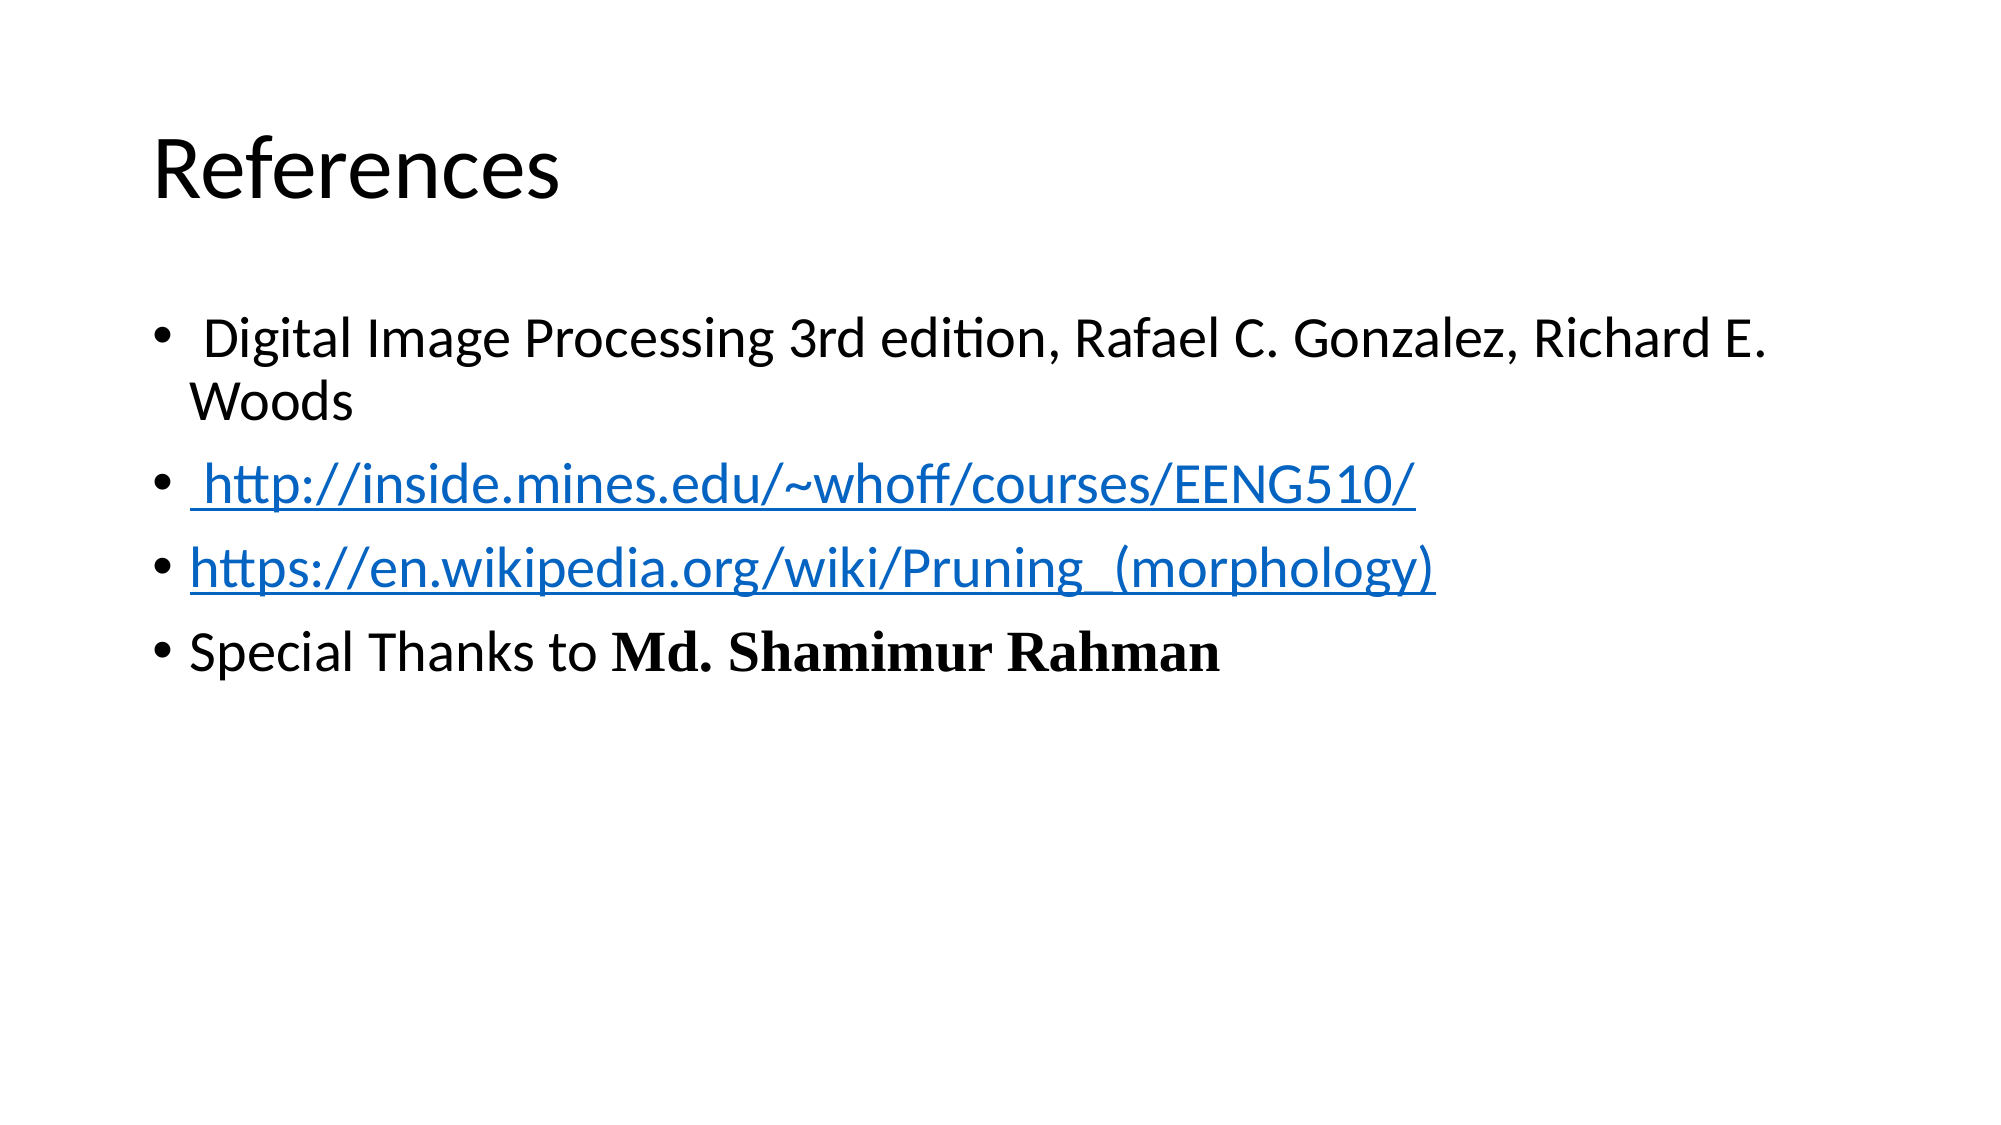

# References
 Digital Image Processing 3rd edition, Rafael C. Gonzalez, Richard E. Woods
 http://inside.mines.edu/~whoff/courses/EENG510/
https://en.wikipedia.org/wiki/Pruning_(morphology)
Special Thanks to Md. Shamimur Rahman